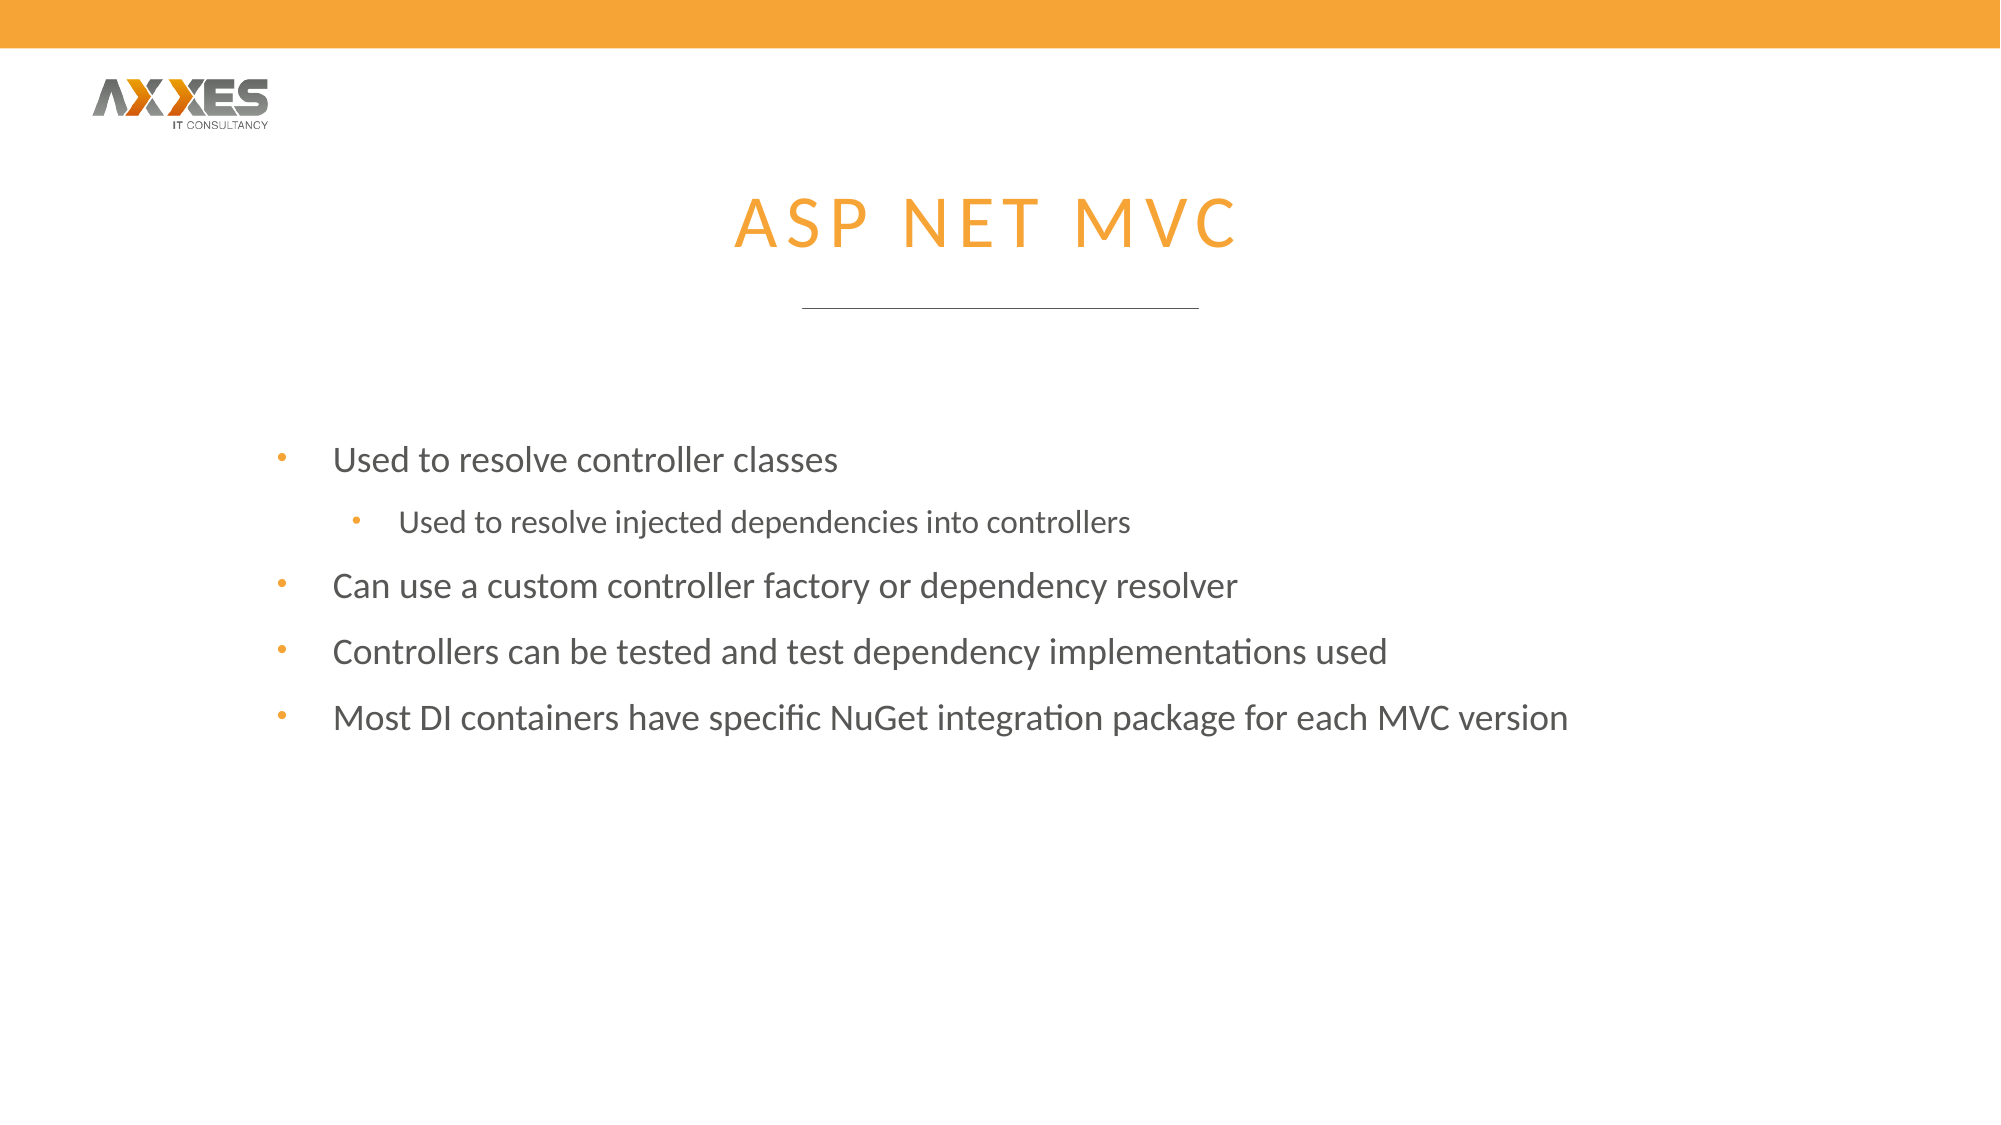

# ASP NET MVC
Used to resolve controller classes
Used to resolve injected dependencies into controllers
Can use a custom controller factory or dependency resolver
Controllers can be tested and test dependency implementations used
Most DI containers have specific NuGet integration package for each MVC version